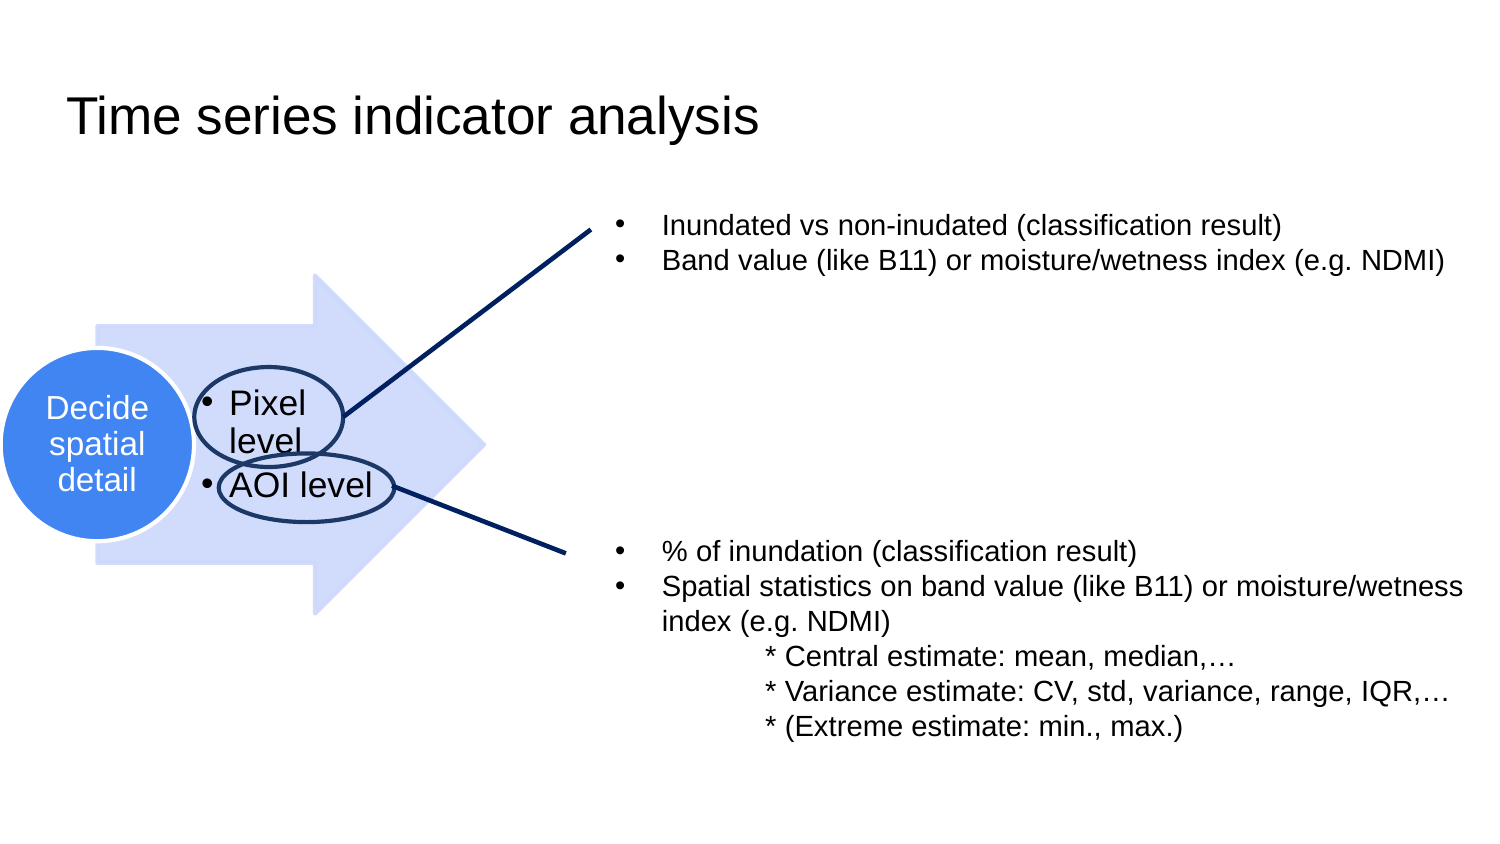

# Time series indicator analysis
Inundated vs non-inudated (classification result)
Band value (like B11) or moisture/wetness index (e.g. NDMI)

Pixel level
AOI level
Spatial
Temporal
Spatial
Temporal

Decide spatial detail
GAP filling
Define indicator set

Decide temporal detail
% of inundation (classification result)
Spatial statistics on band value (like B11) or moisture/wetness index (e.g. NDMI)
	* Central estimate: mean, median,…
	* Variance estimate: CV, std, variance, range, IQR,…
	* (Extreme estimate: min., max.)